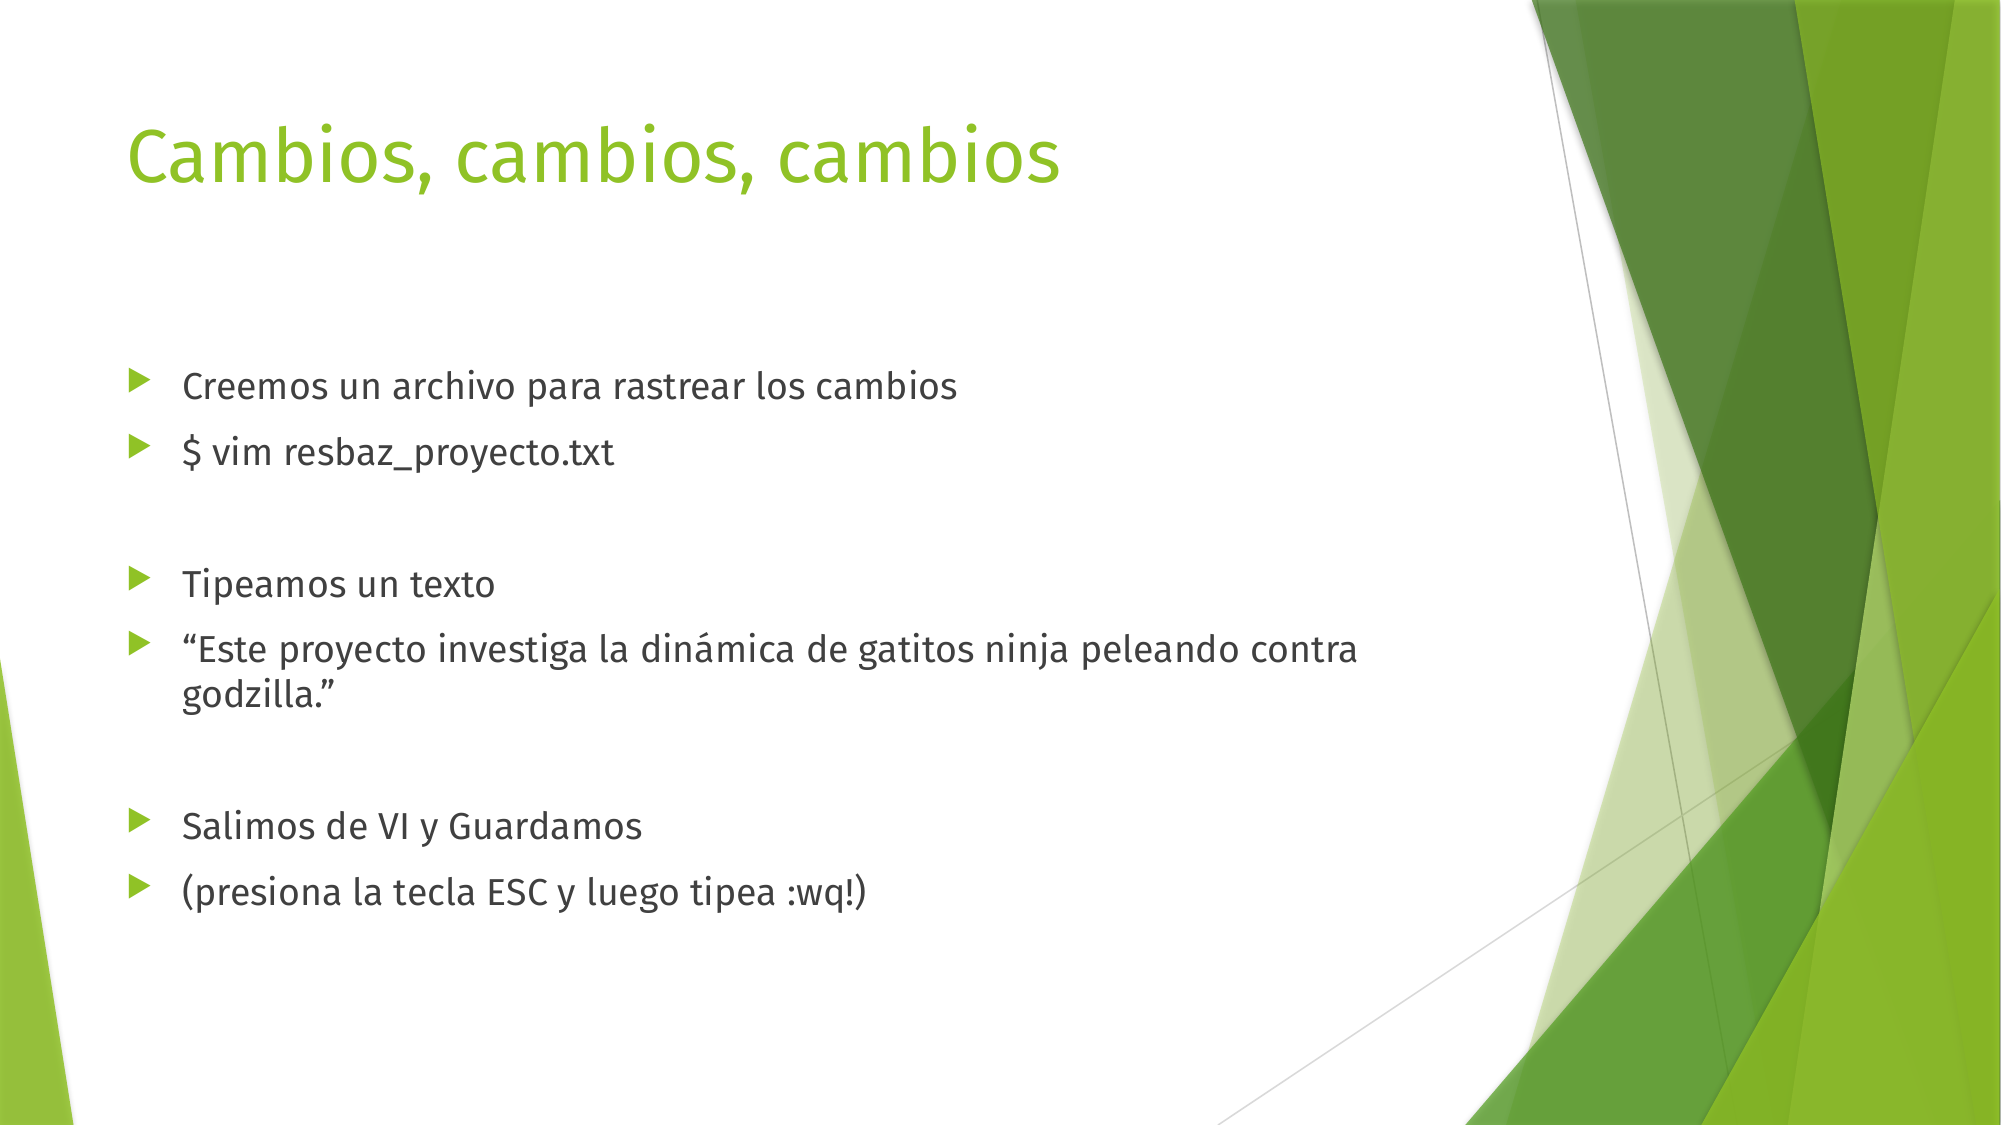

# Cambios, cambios, cambios
Creemos un archivo para rastrear los cambios
$ vim resbaz_proyecto.txt

Tipeamos un texto
“Este proyecto investiga la dinámica de gatitos ninja peleando contra godzilla.”

Salimos de VI y Guardamos
(presiona la tecla ESC y luego tipea :wq!)